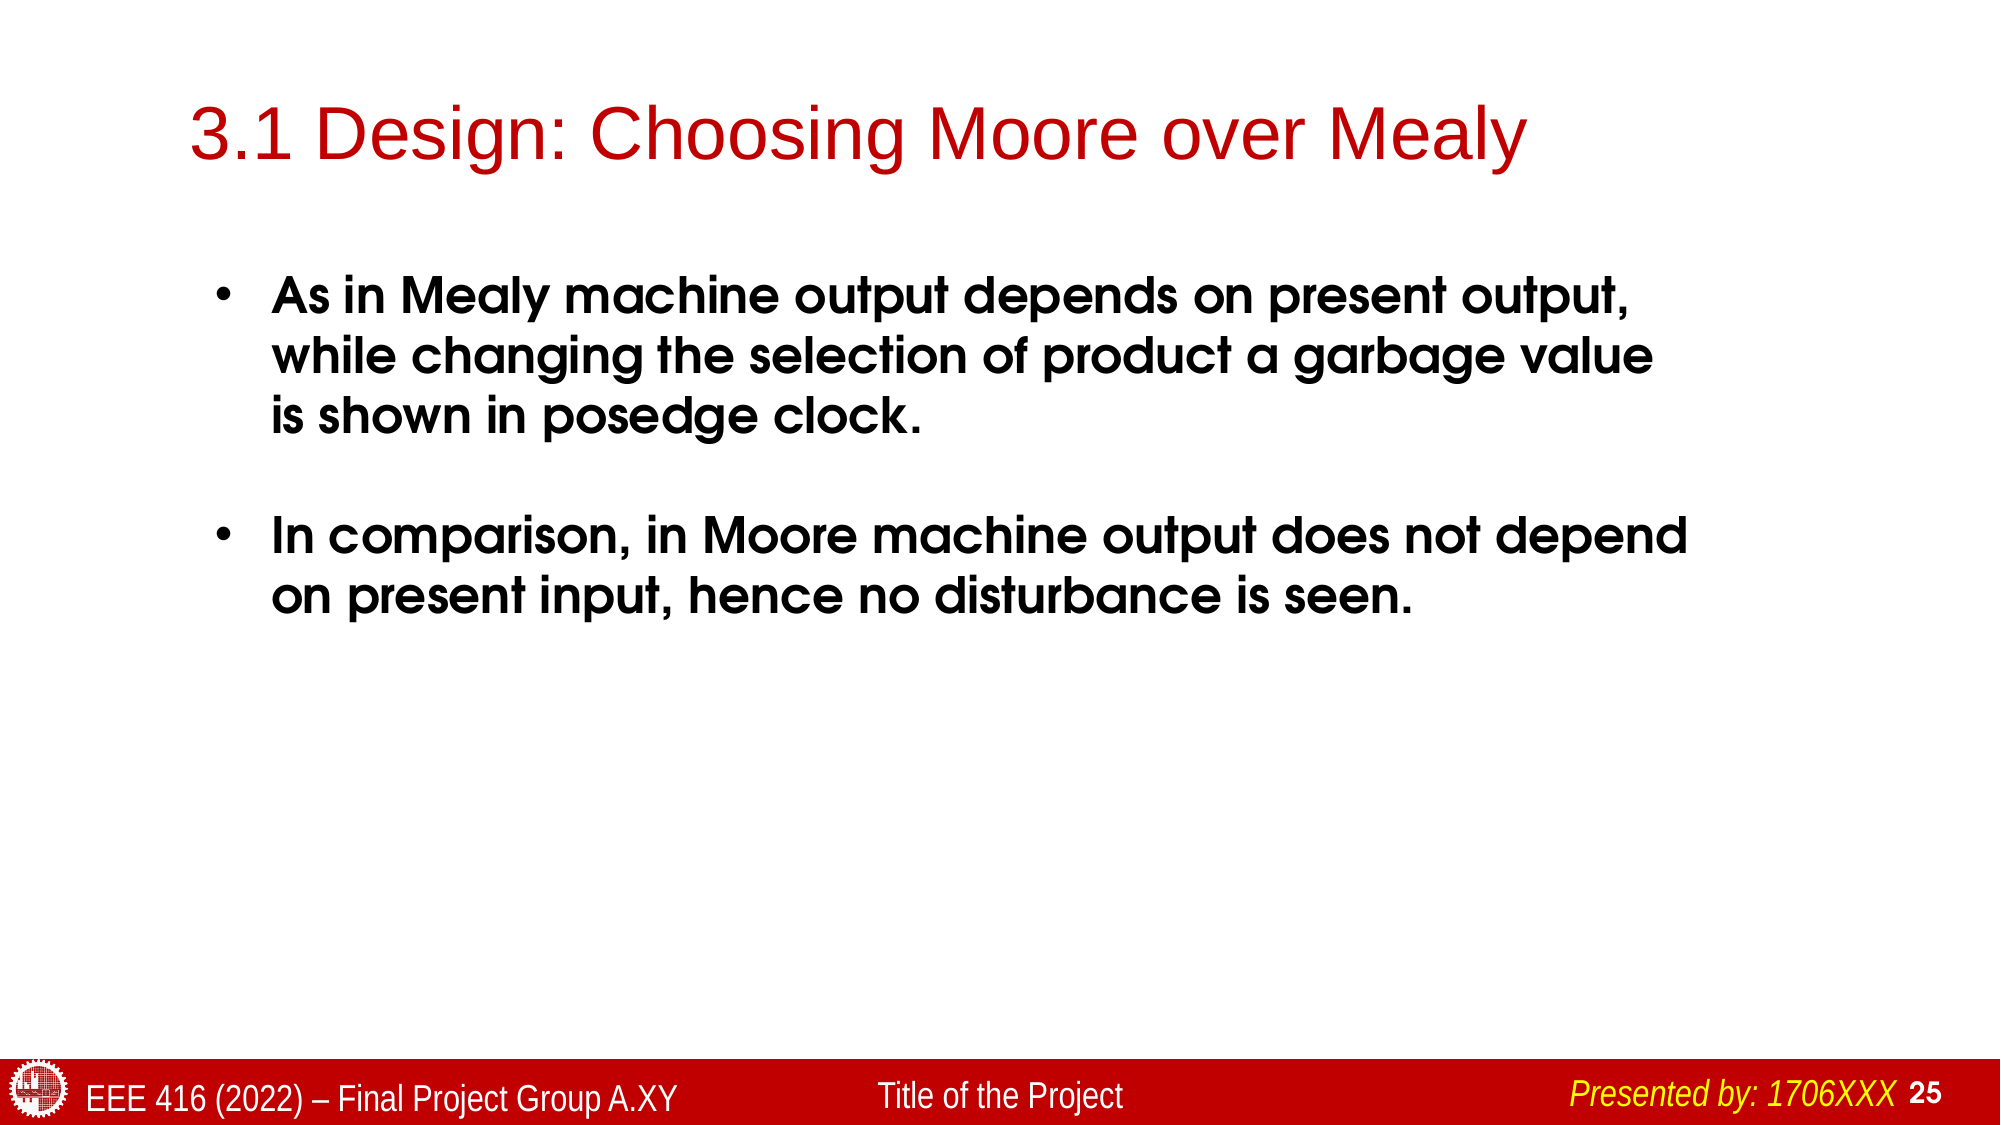

# 3.1 Design: Choosing Moore over Mealy
As in Mealy machine output depends on present output, while changing the selection of product a garbage value is shown in posedge clock.

In comparison, in Moore machine output does not depend on present input, hence no disturbance is seen.
Presented by: 1706XXX
Title of the Project
EEE 416 (2022) – Final Project Group A.XY
25